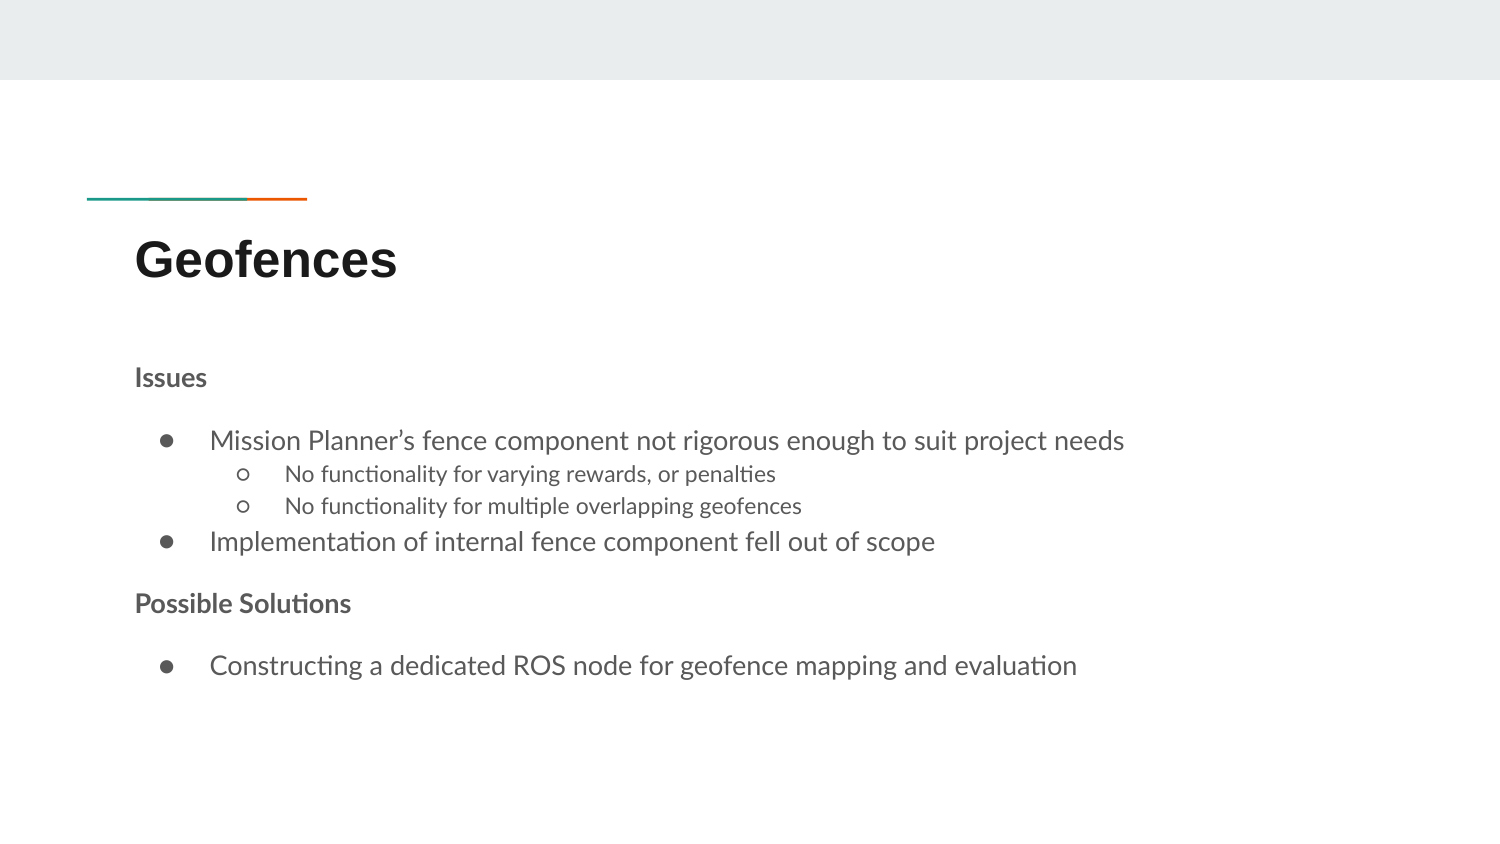

# Geofences
Issues
Mission Planner’s fence component not rigorous enough to suit project needs
No functionality for varying rewards, or penalties
No functionality for multiple overlapping geofences
Implementation of internal fence component fell out of scope
Possible Solutions
Constructing a dedicated ROS node for geofence mapping and evaluation